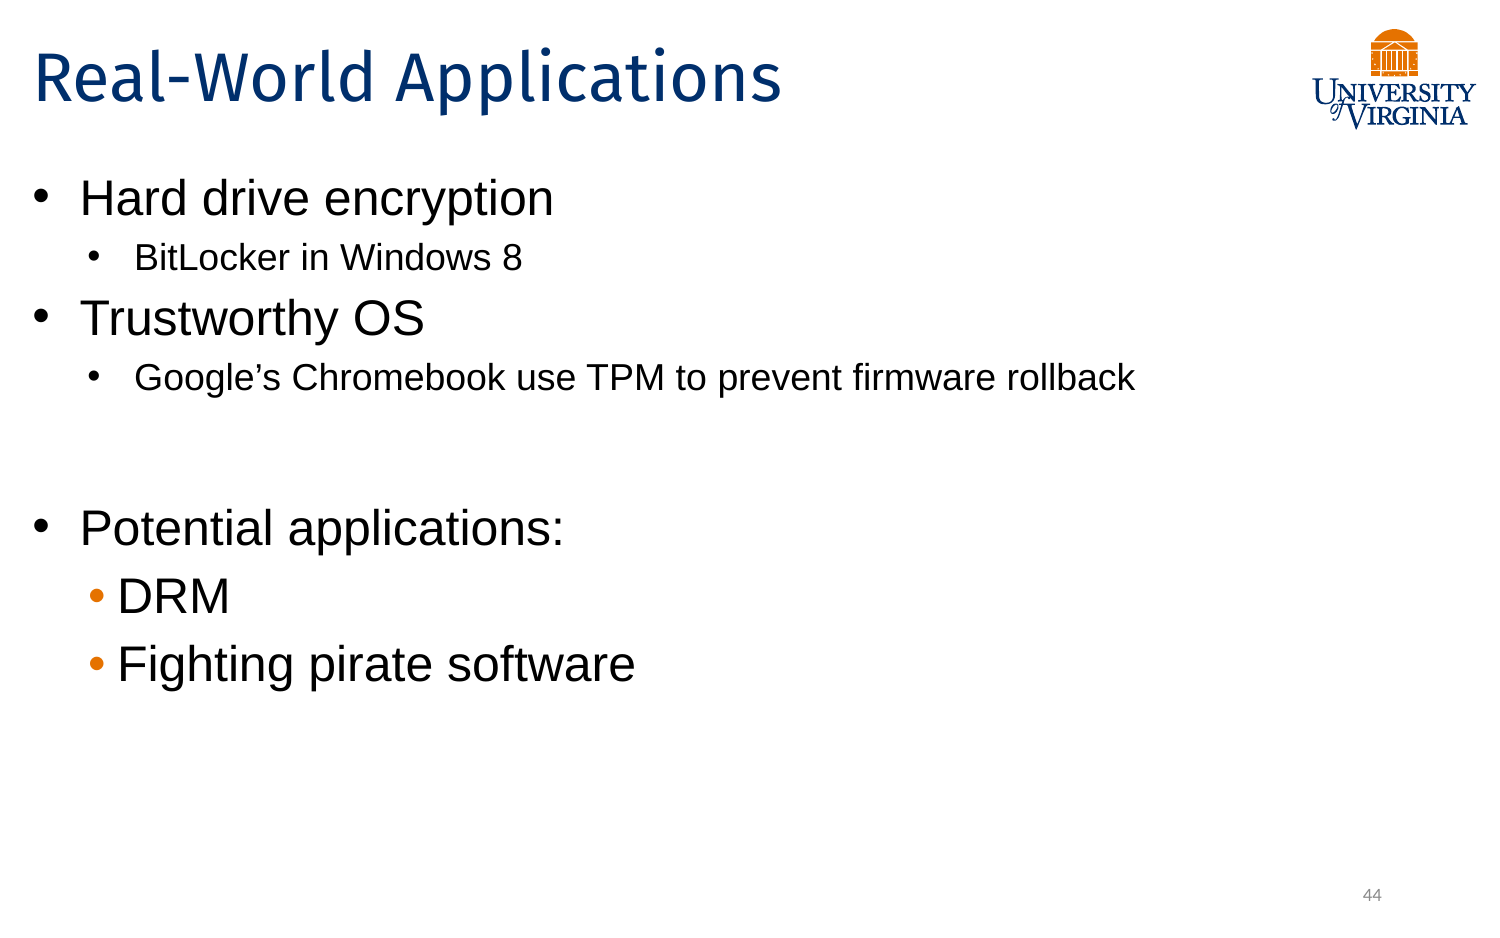

# Real-World Applications
Hard drive encryption
BitLocker in Windows 8
Trustworthy OS
Google’s Chromebook use TPM to prevent firmware rollback

Potential applications:
DRM
Fighting pirate software

44